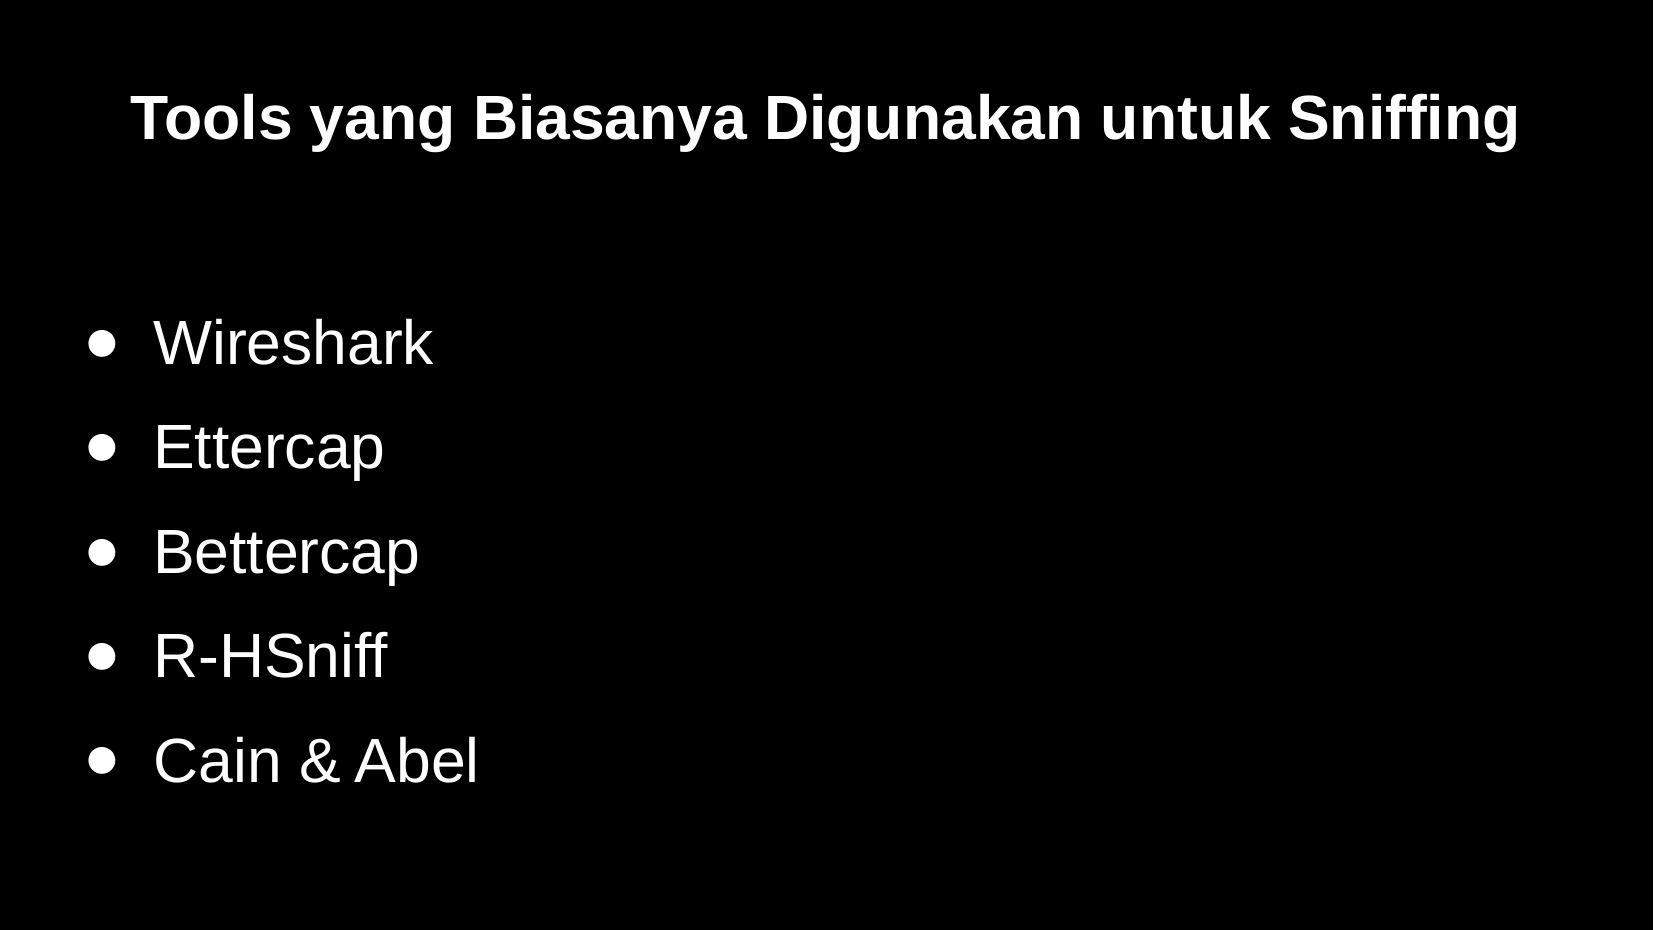

Tools yang Biasanya Digunakan untuk Sniffing

Wireshark
Ettercap
Bettercap
R-HSniff
Cain & Abel